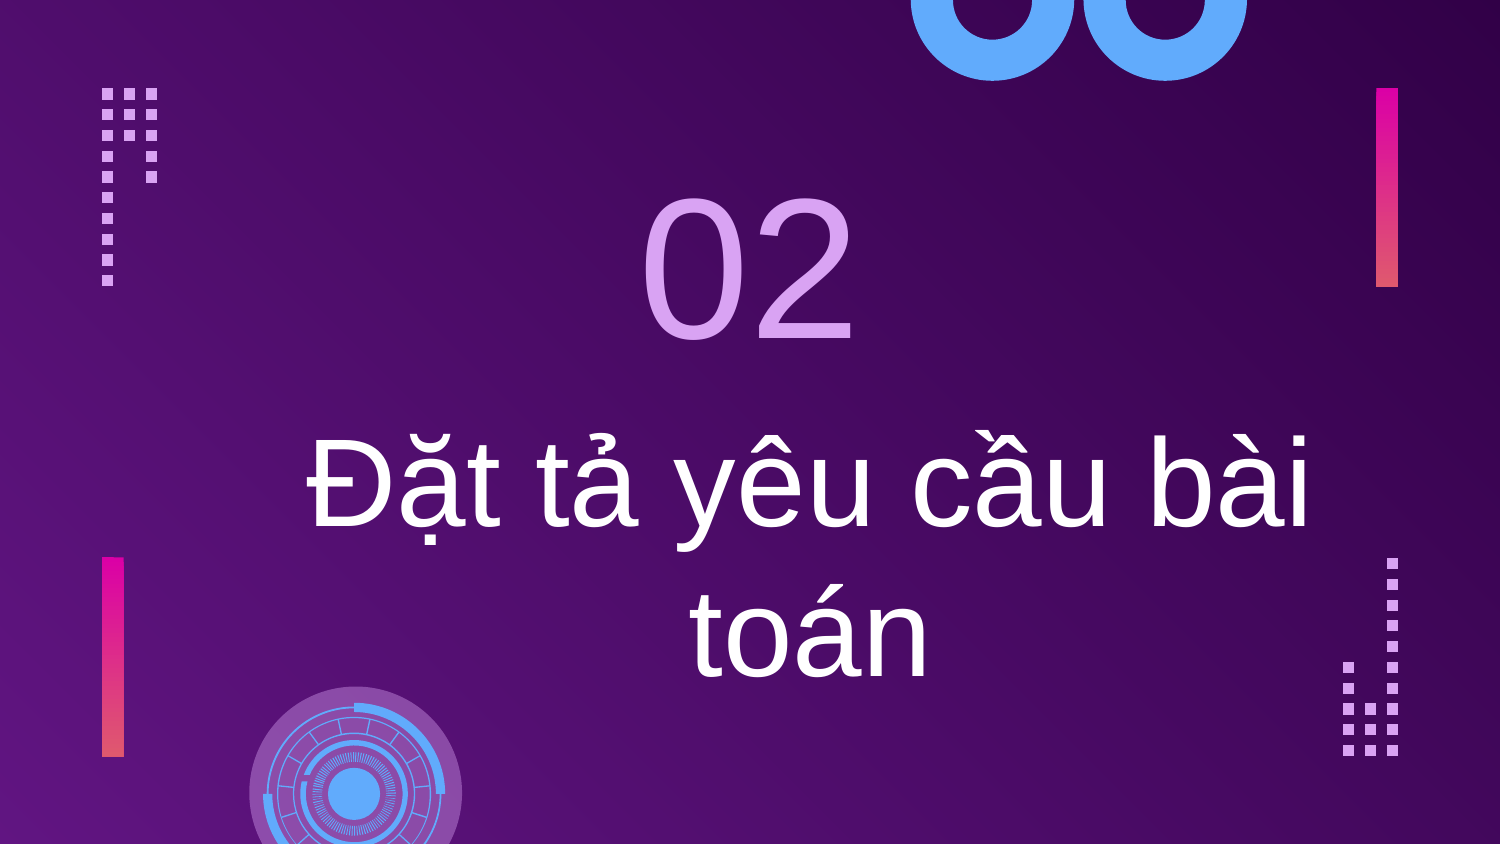

02
# Đặt tả yêu cầu bài toán